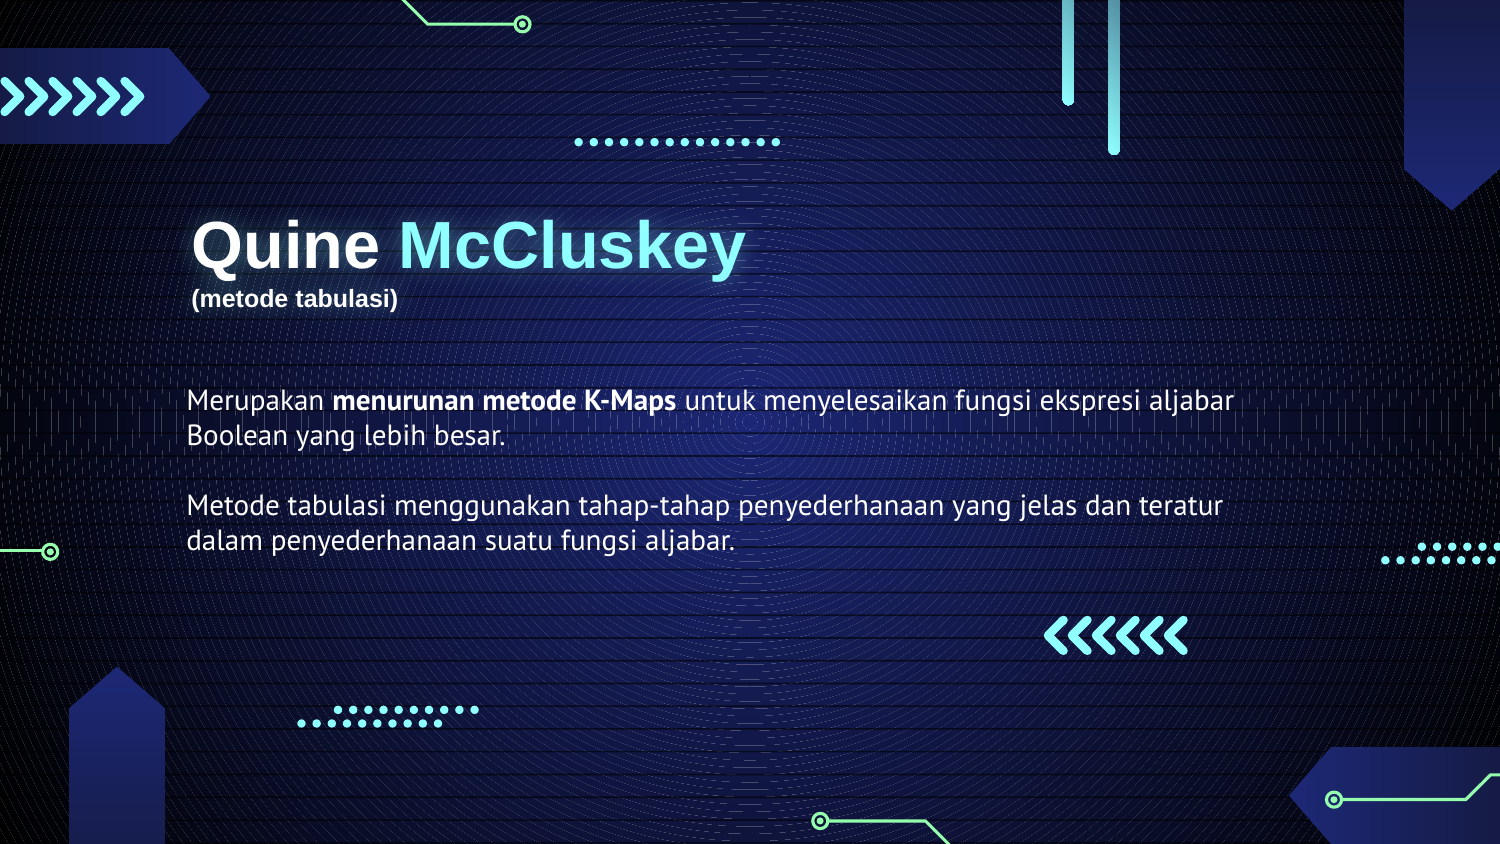

# Quine McCluskey (metode tabulasi)
Merupakan menurunan metode K-Maps untuk menyelesaikan fungsi ekspresi aljabar Boolean yang lebih besar.

Metode tabulasi menggunakan tahap-tahap penyederhanaan yang jelas dan teratur
dalam penyederhanaan suatu fungsi aljabar.